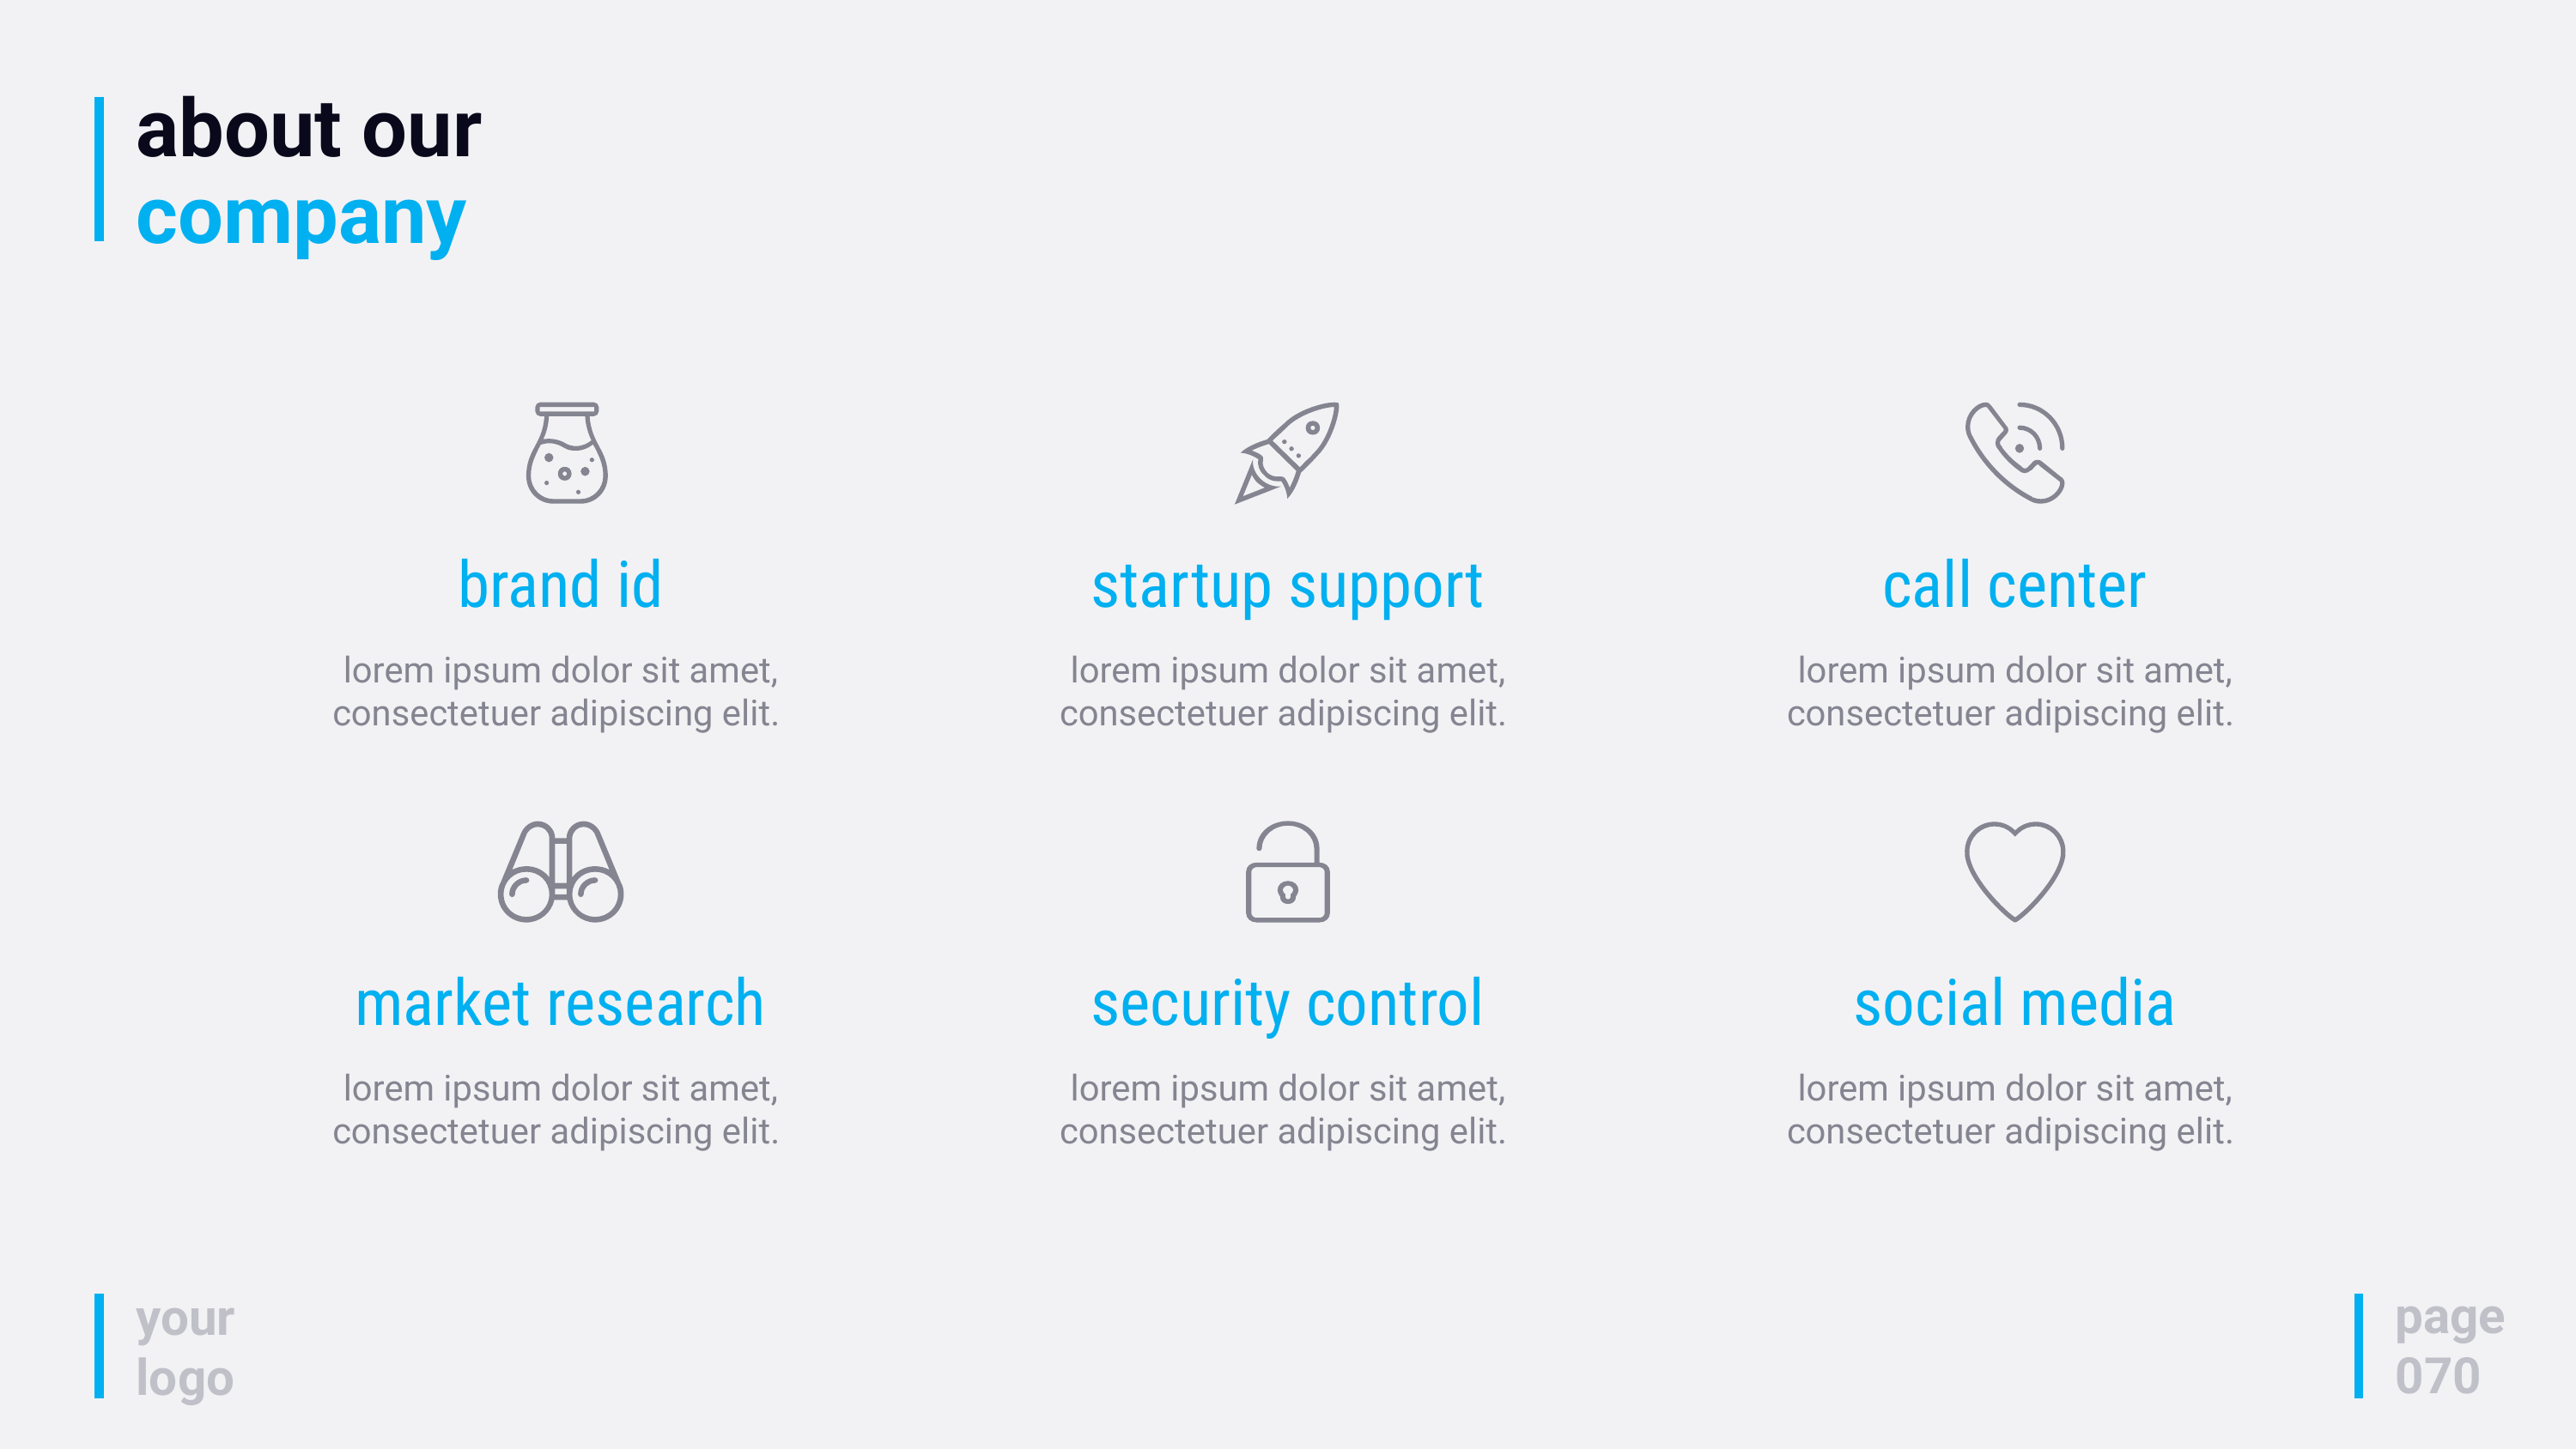

# about our company

brand id
lorem ipsum dolor sit amet, consectetuer adipiscing elit.

startup support
lorem ipsum dolor sit amet, consectetuer adipiscing elit.

call center
lorem ipsum dolor sit amet, consectetuer adipiscing elit.

security control
lorem ipsum dolor sit amet, consectetuer adipiscing elit.

market research
lorem ipsum dolor sit amet, consectetuer adipiscing elit.

social media
lorem ipsum dolor sit amet, consectetuer adipiscing elit.
page
070